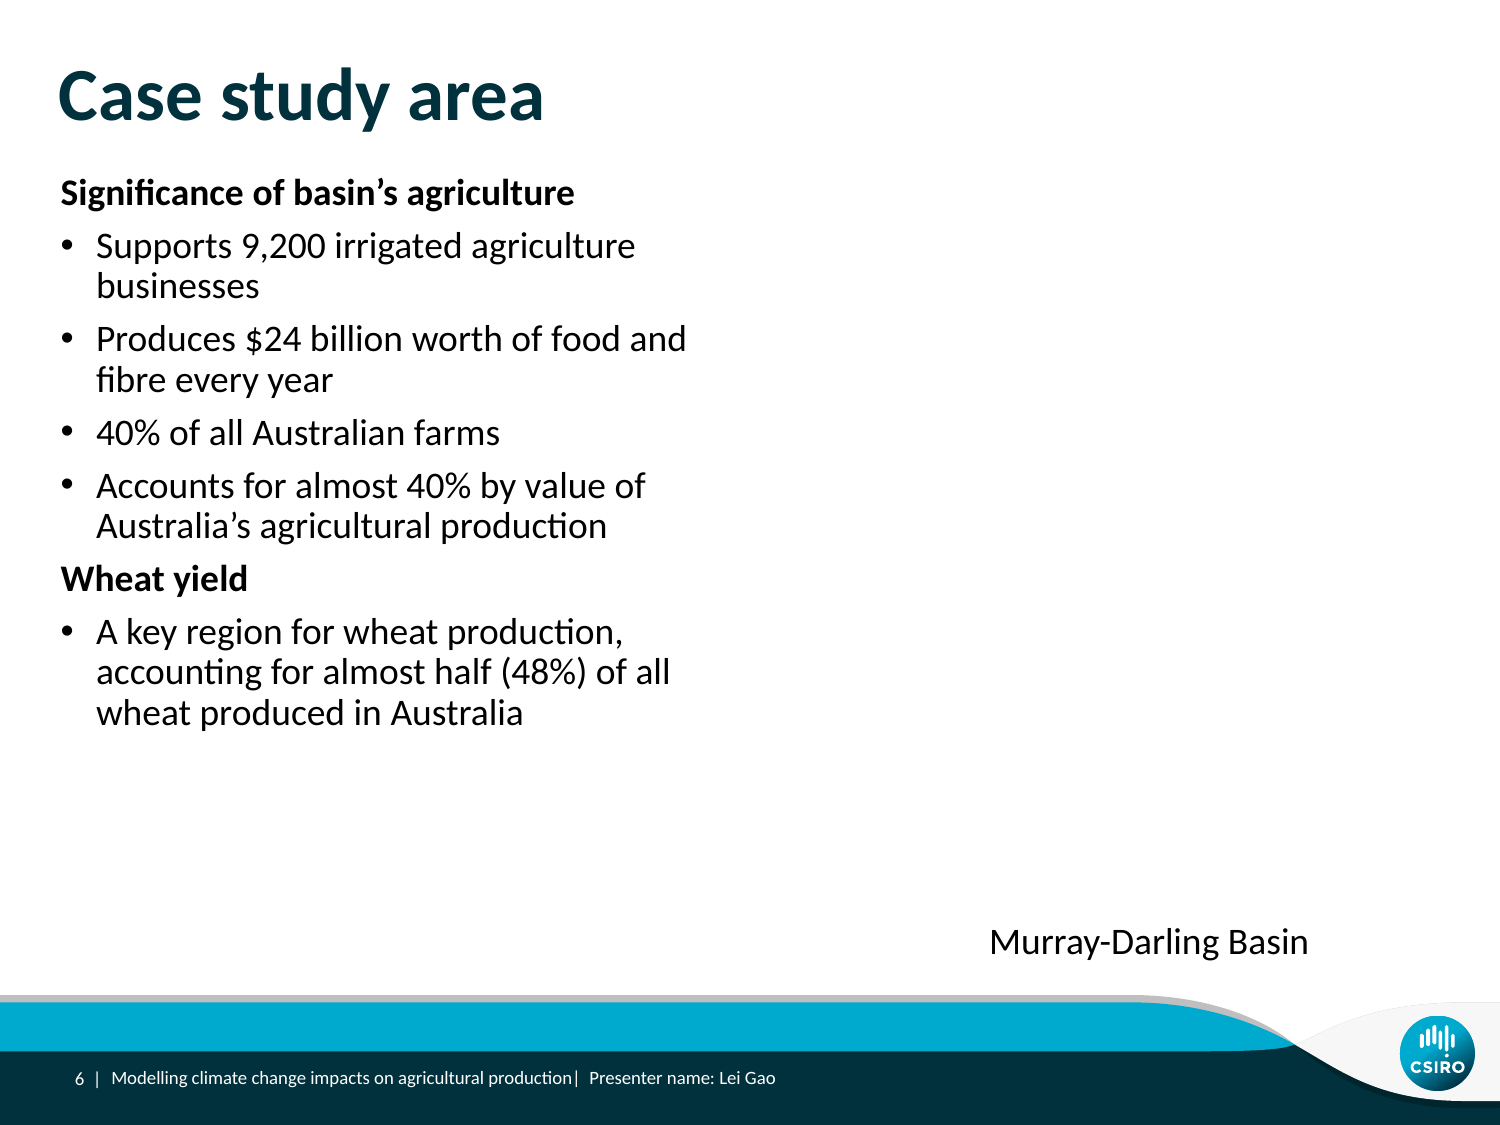

# Case study area
Significance of basin’s agriculture
Supports 9,200 irrigated agriculture businesses
Produces $24 billion worth of food and fibre every year
40% of all Australian farms
Accounts for almost 40% by value of Australia’s agricultural production
Wheat yield
A key region for wheat production, accounting for almost half (48%) of all wheat produced in Australia

Murray-Darling Basin
6  |
Modelling climate change impacts on agricultural production|  Presenter name: Lei Gao